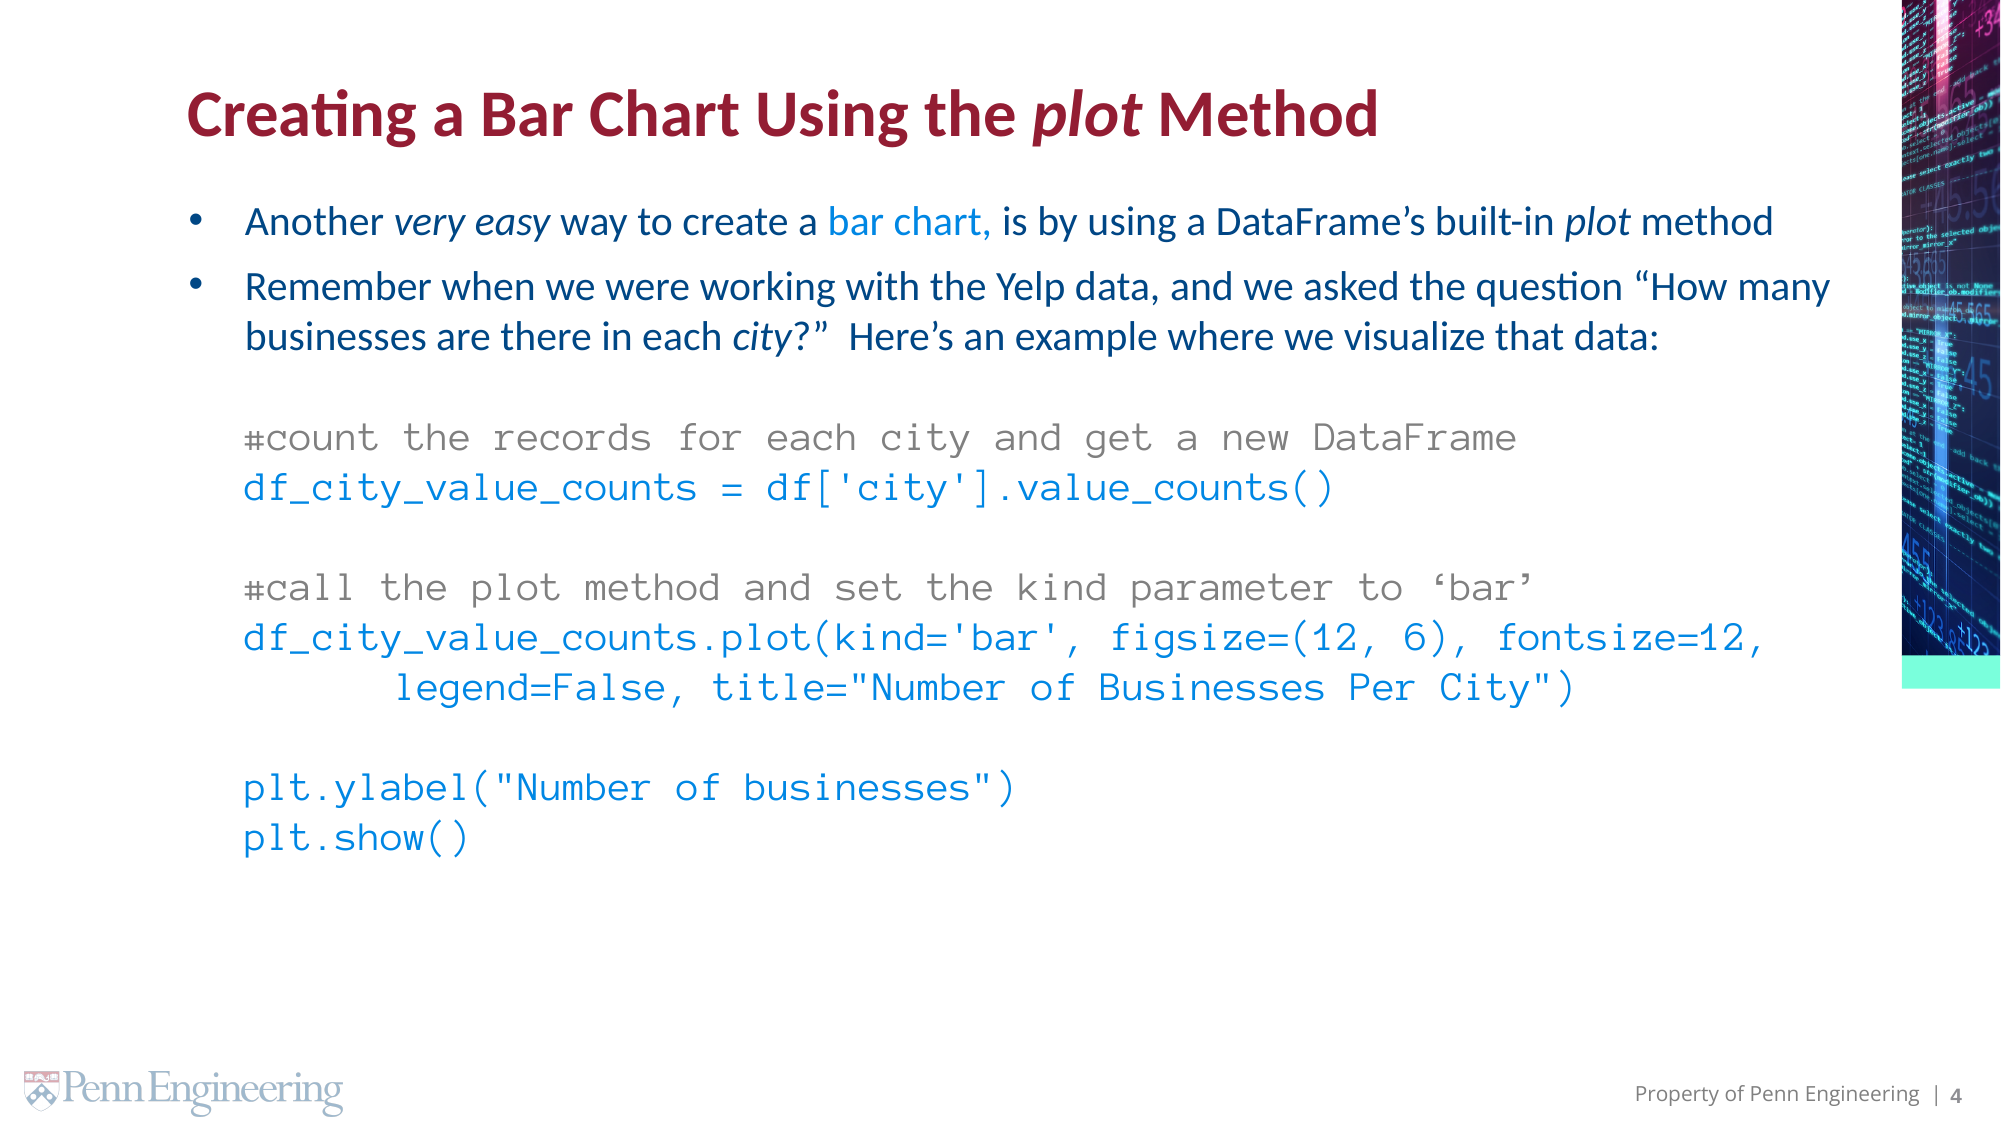

# Creating a Bar Chart Using the plot Method
Another very easy way to create a bar chart, is by using a DataFrame’s built-in plot method
Remember when we were working with the Yelp data, and we asked the question “How many businesses are there in each city?”  Here’s an example where we visualize that data:
#count the records for each city and get a new DataFrame
df_city_value_counts = df['city'].value_counts()
#call the plot method and set the kind parameter to ‘bar’
df_city_value_counts.plot(kind='bar', figsize=(12, 6), fontsize=12, 	legend=False, title="Number of Businesses Per City")
plt.ylabel("Number of businesses")
plt.show()

4